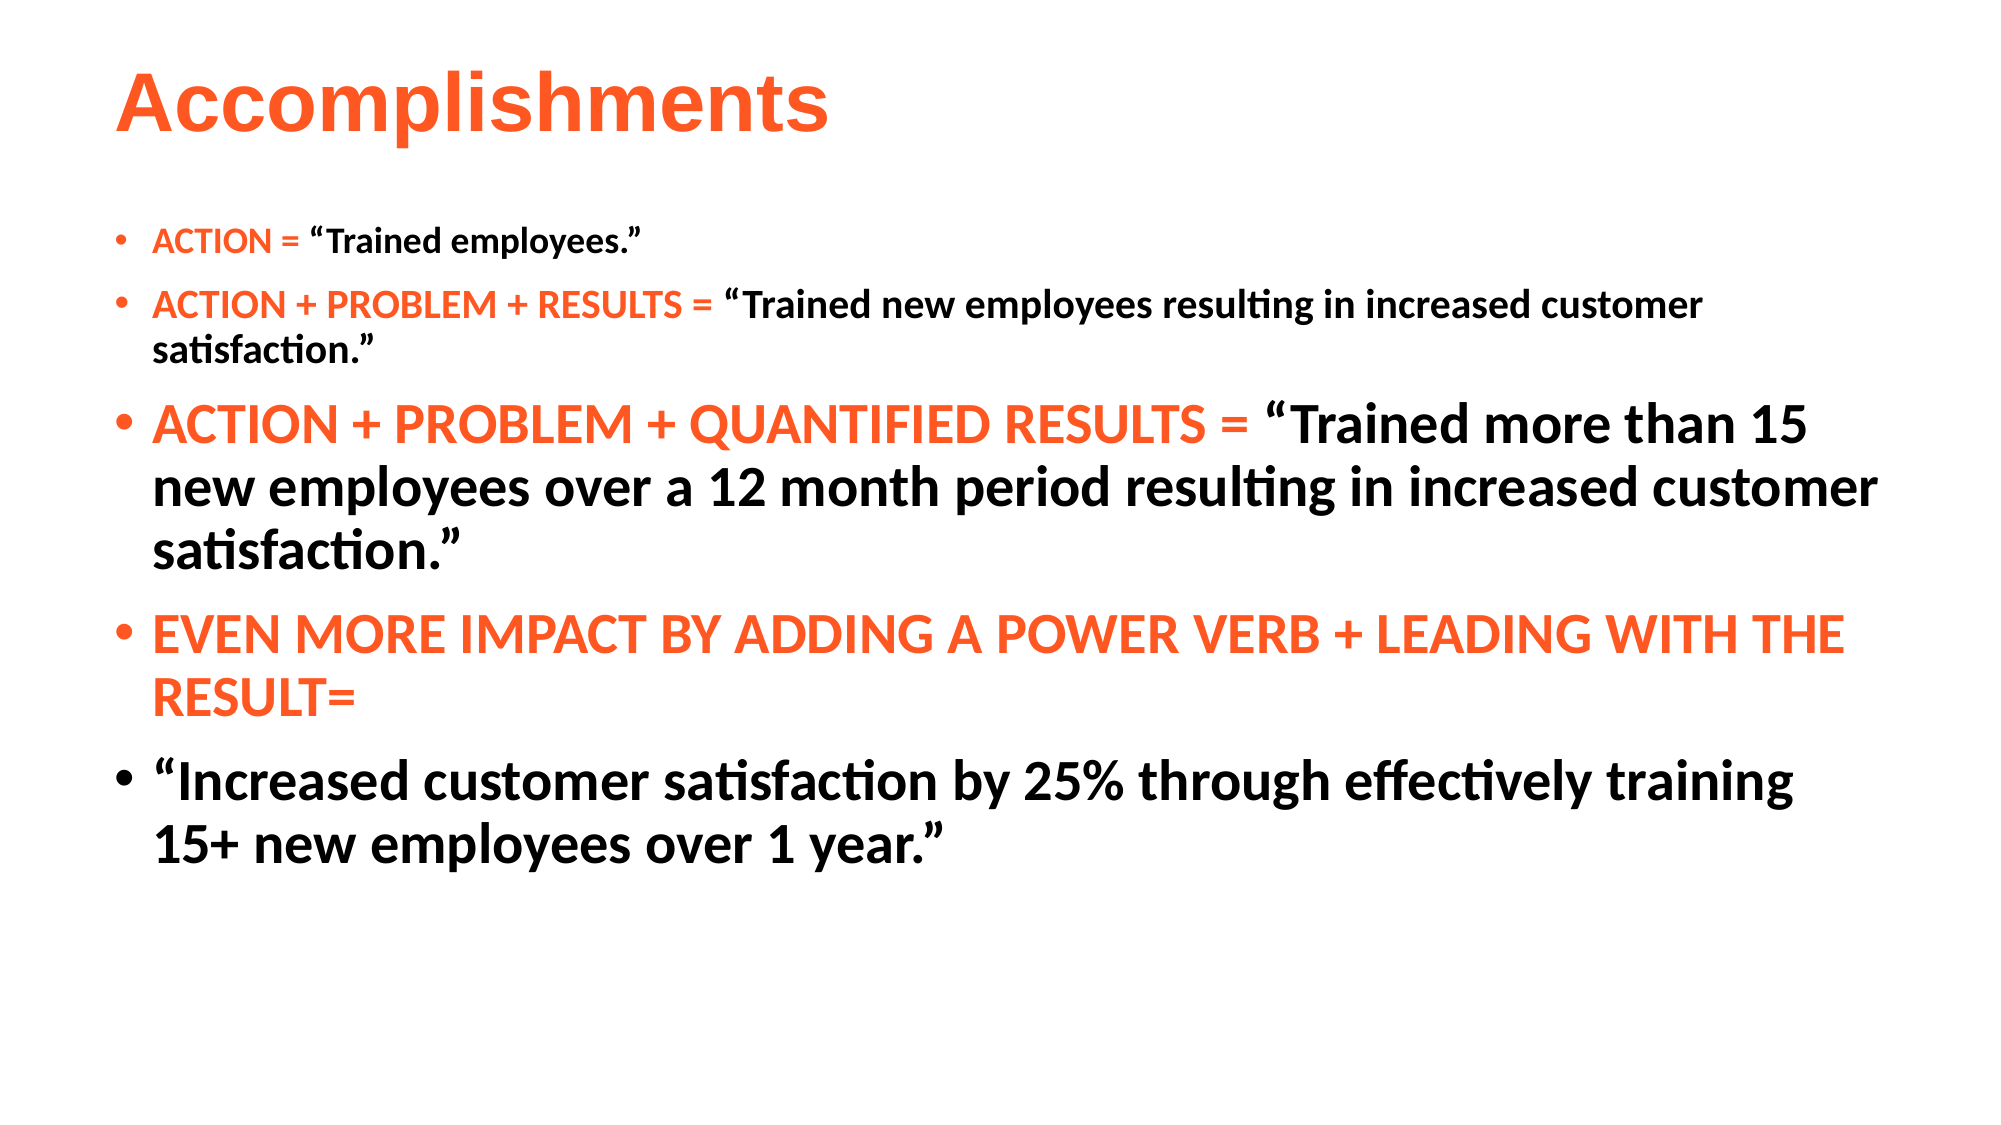

# Accomplishments
ACTION = “Trained employees.”
ACTION + PROBLEM + RESULTS = “Trained new employees resulting in increased customer satisfaction.”
ACTION + PROBLEM + QUANTIFIED RESULTS = “Trained more than 15 new employees over a 12 month period resulting in increased customer satisfaction.”
EVEN MORE IMPACT BY ADDING A POWER VERB + LEADING WITH THE RESULT=
“Increased customer satisfaction by 25% through effectively training 15+ new employees over 1 year.”